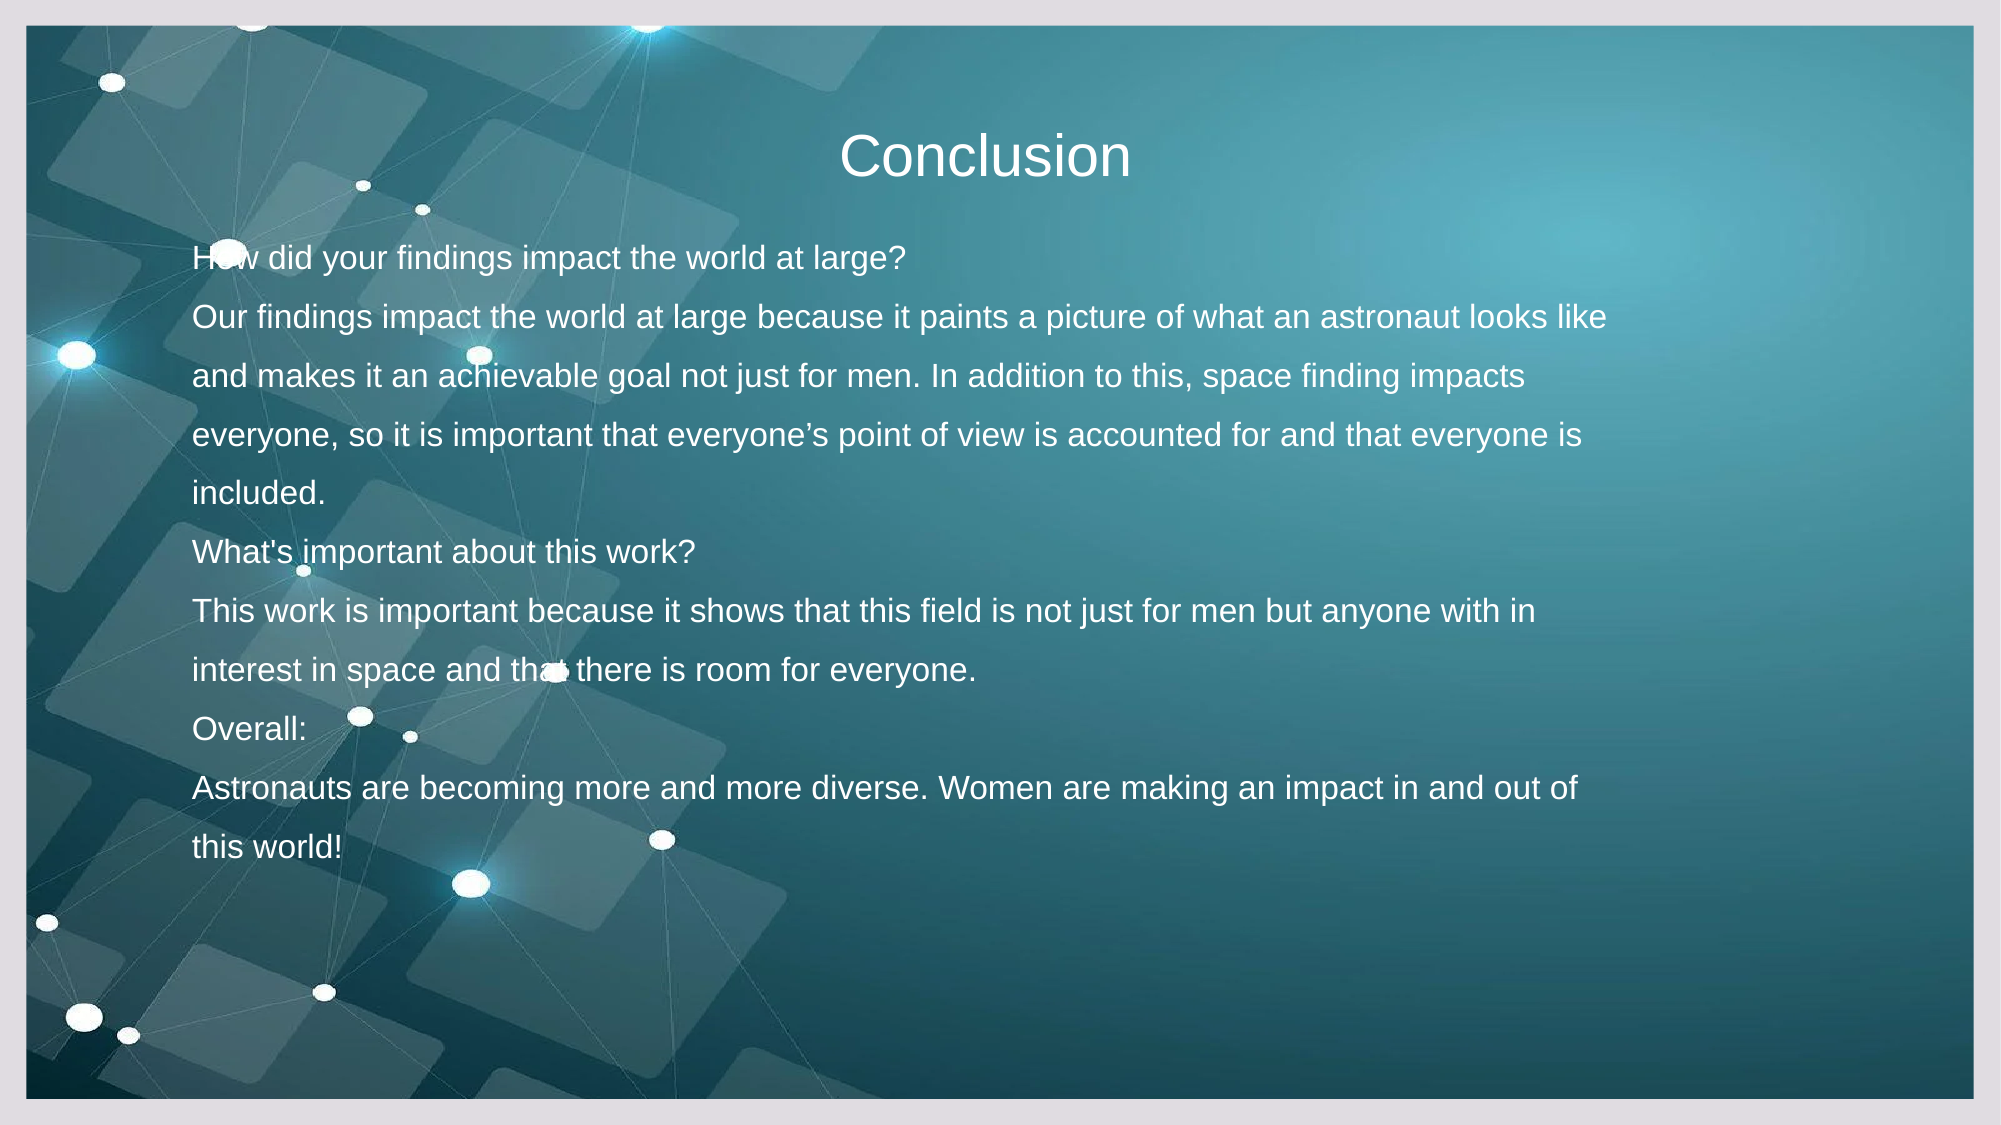

# Conclusion
How did your findings impact the world at large?
Our findings impact the world at large because it paints a picture of what an astronaut looks like
and makes it an achievable goal not just for men. In addition to this, space finding impacts
everyone, so it is important that everyone’s point of view is accounted for and that everyone is
included.
What's important about this work?
This work is important because it shows that this field is not just for men but anyone with in
interest in space and that there is room for everyone.
Overall:
Astronauts are becoming more and more diverse. Women are making an impact in and out of
this world!